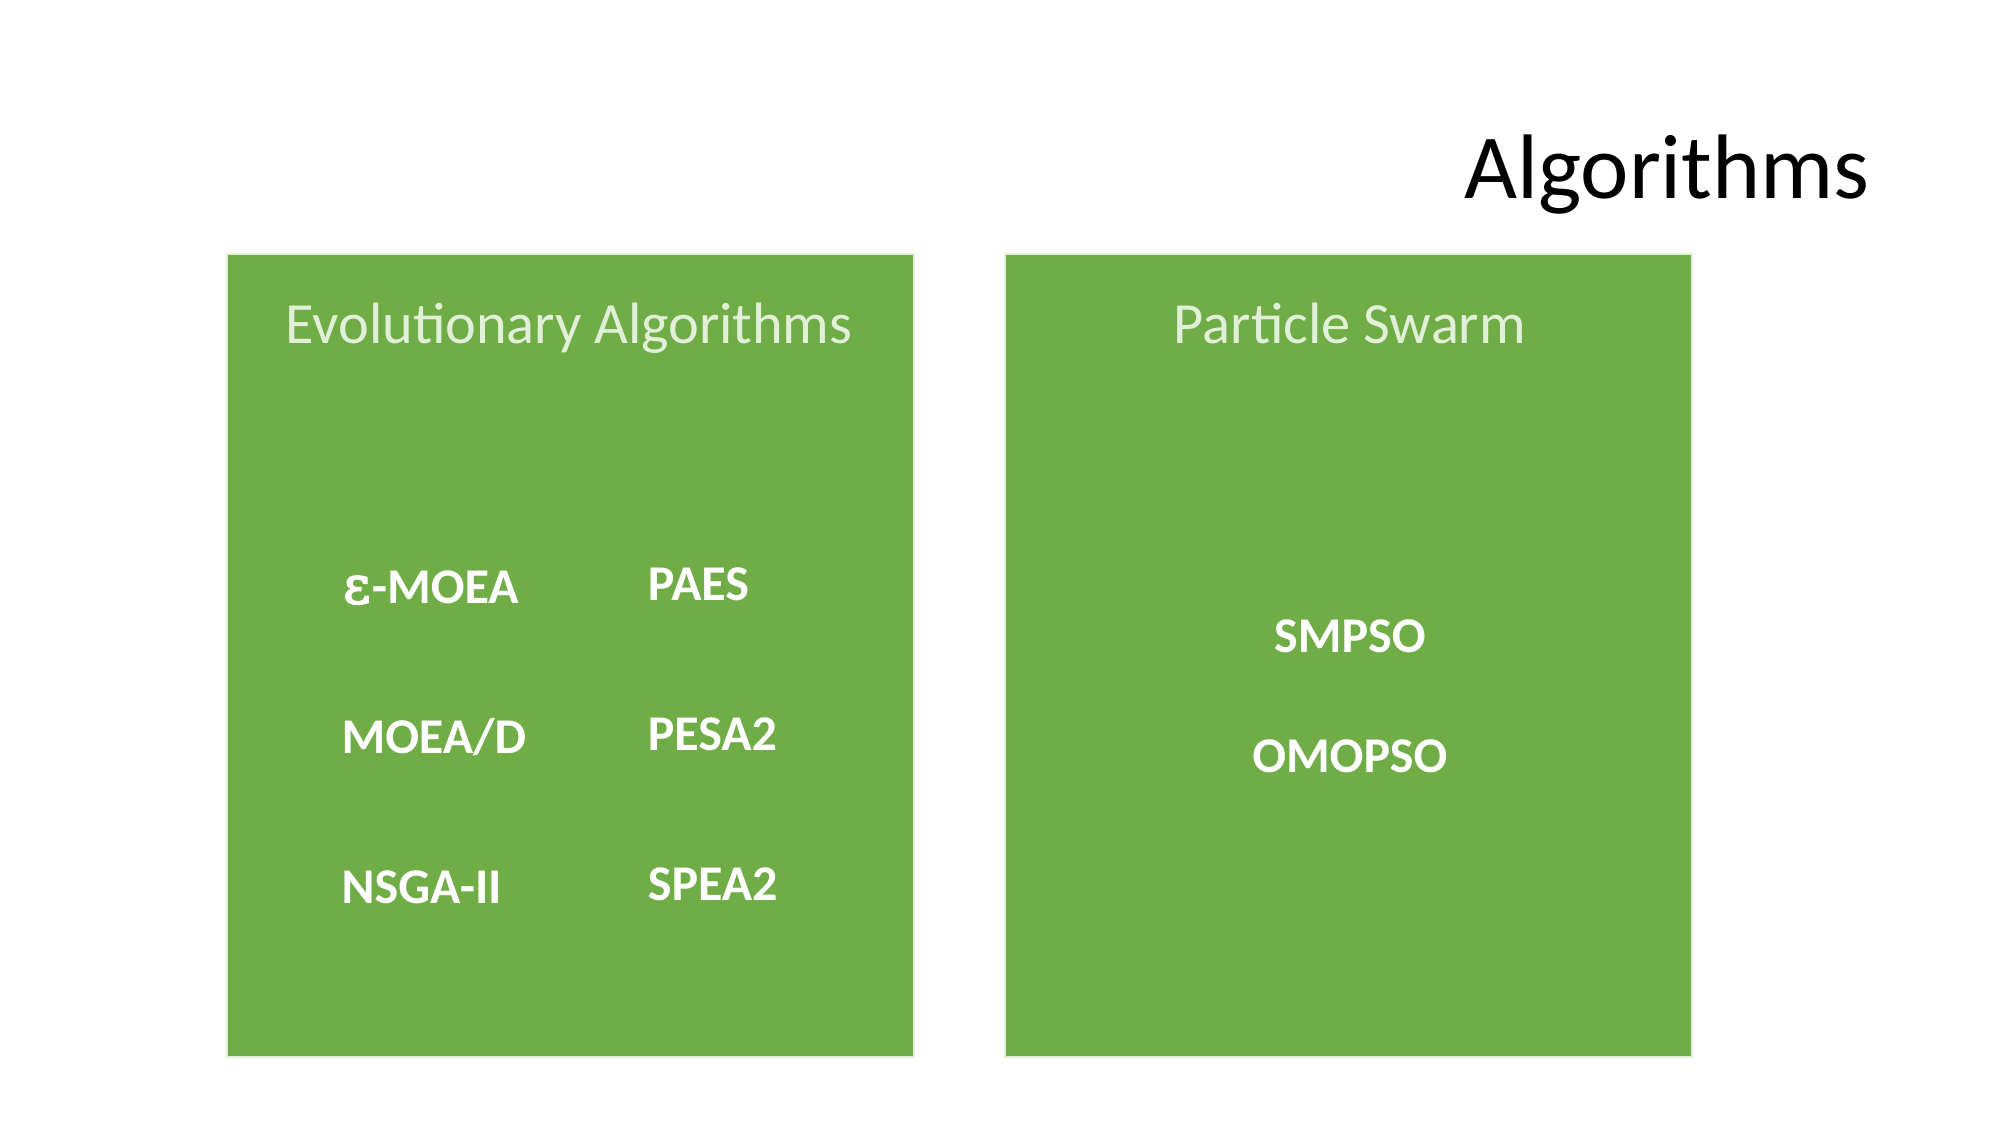

Algorithms

Evolutionary Algorithms
Particle Swarm
ε-MOEA
MOEA/D
NSGA-II
PAES
PESA2
SPEA2
SMPSO
OMOPSO